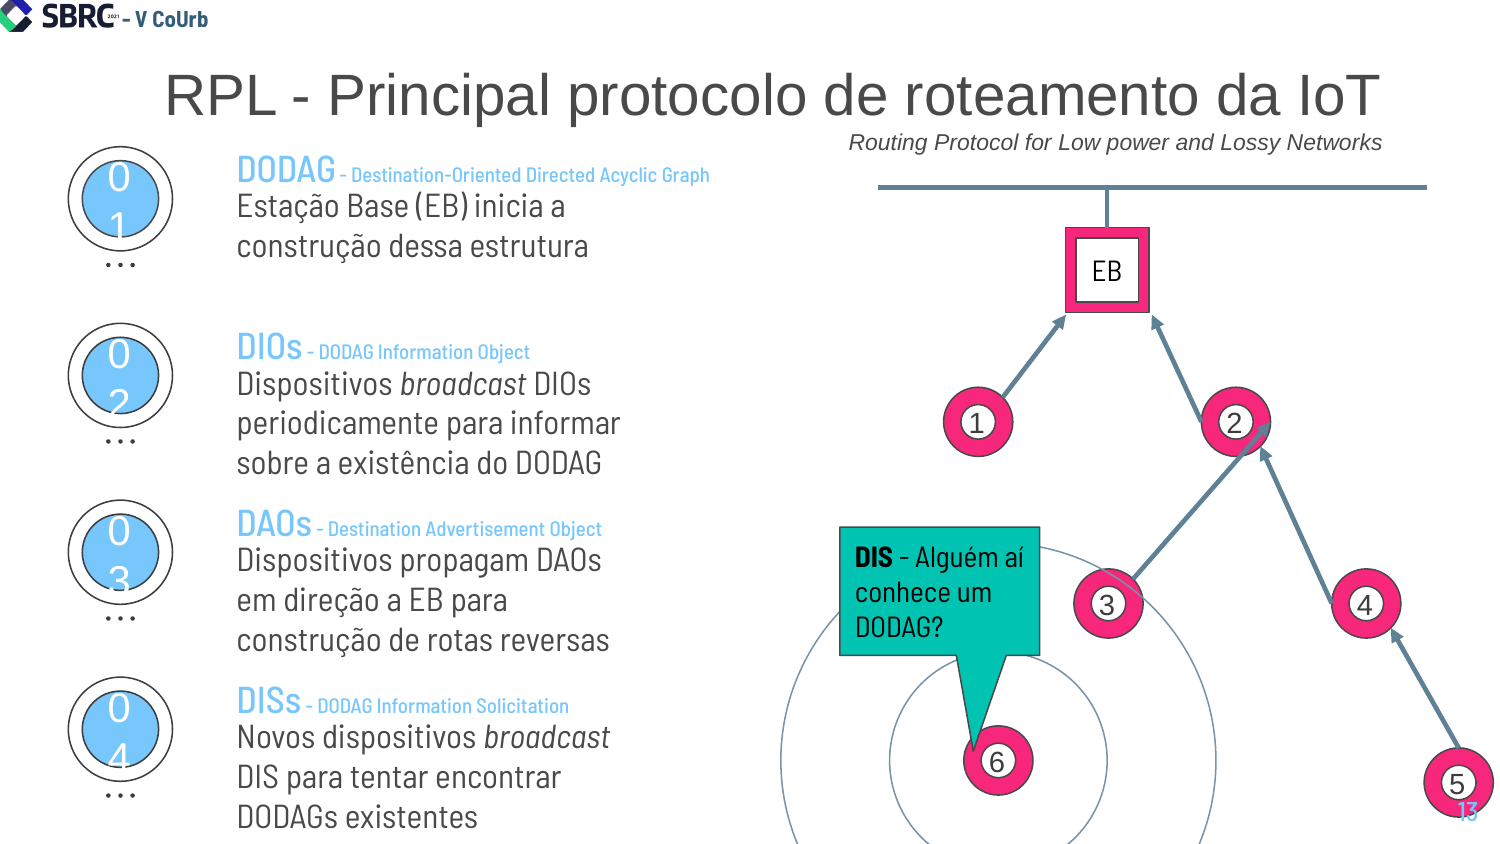

# RPL - Principal protocolo de roteamento da IoT
Routing Protocol for Low power and Lossy Networks
DODAG - Destination-Oriented Directed Acyclic Graph

Estação Base (EB) inicia a construção dessa estrutura

01
EB
DIOs - DODAG Information Object

Dispositivos broadcast DIOs periodicamente para informar sobre a existência do DODAG
02
1
2
DAOs - Destination Advertisement Object

Dispositivos propagam DAOs  em direção a EB para construção de rotas reversas
03
DIS - Alguém aí conhece um DODAG?

3
4
DISs - DODAG Information Solicitation

Novos dispositivos broadcast DIS para tentar encontrar DODAGs existentes
04
6
5
13